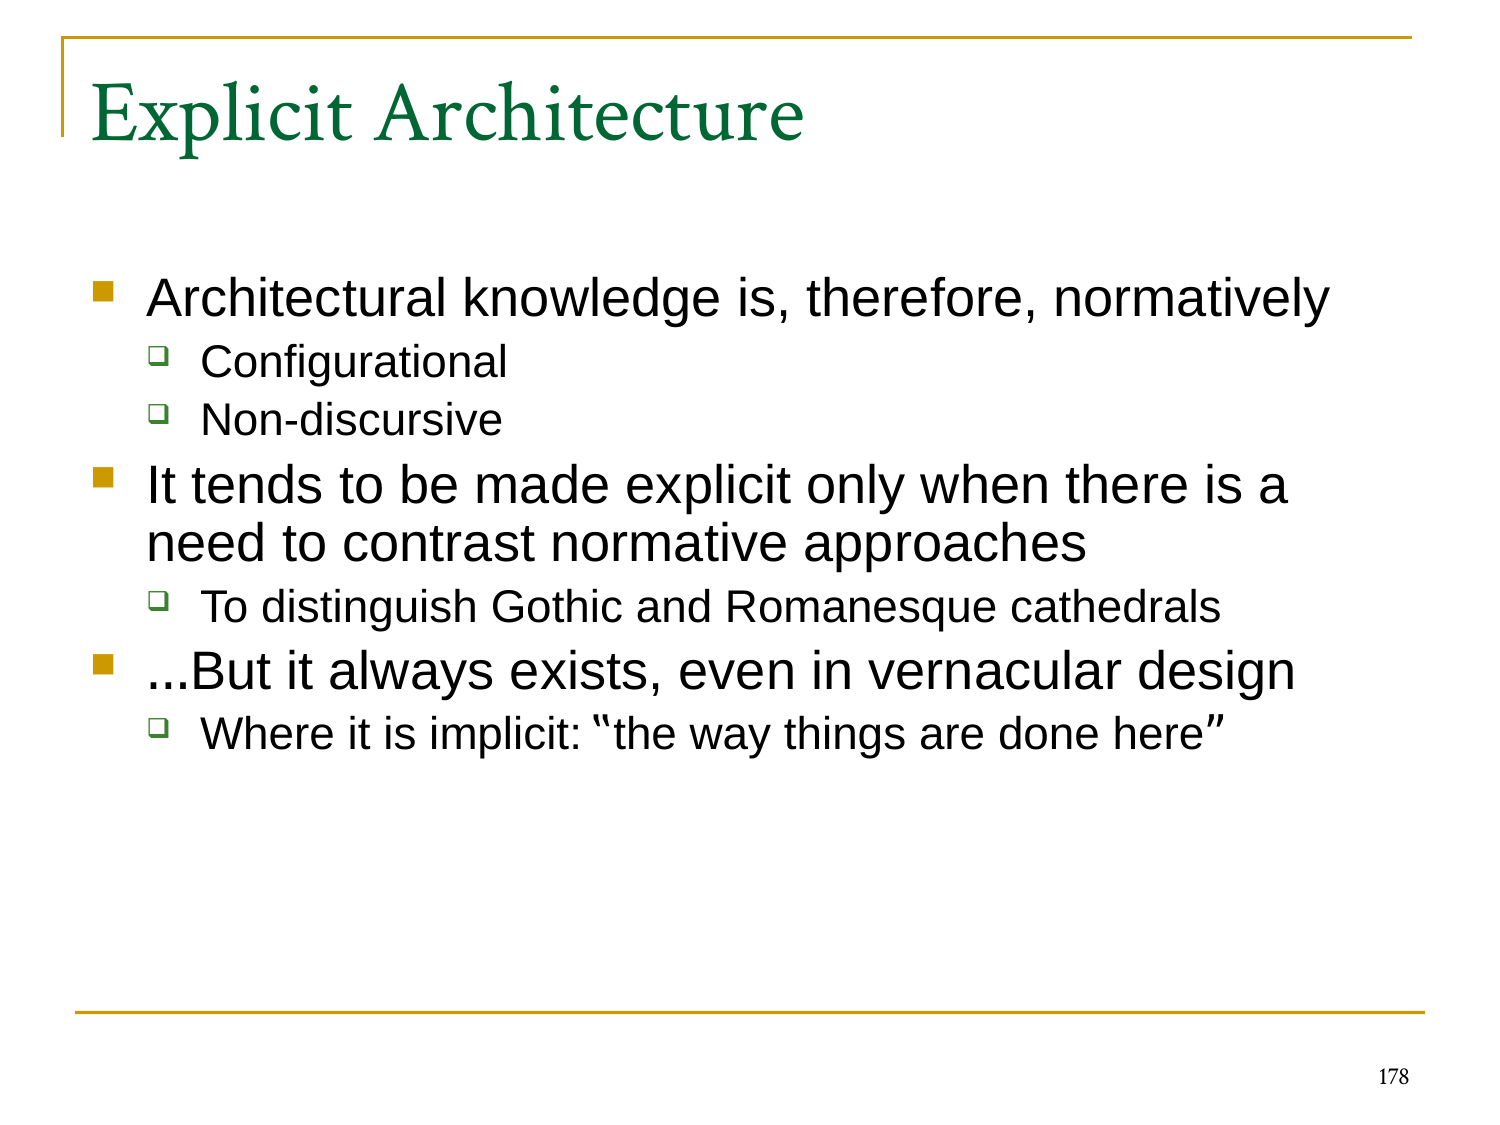

# Explicit Architecture
Architectural knowledge is, therefore, normatively
Configurational
Non-discursive
It tends to be made explicit only when there is a need to contrast normative approaches
To distinguish Gothic and Romanesque cathedrals
…But it always exists, even in vernacular design
Where it is implicit: “the way things are done here”
178